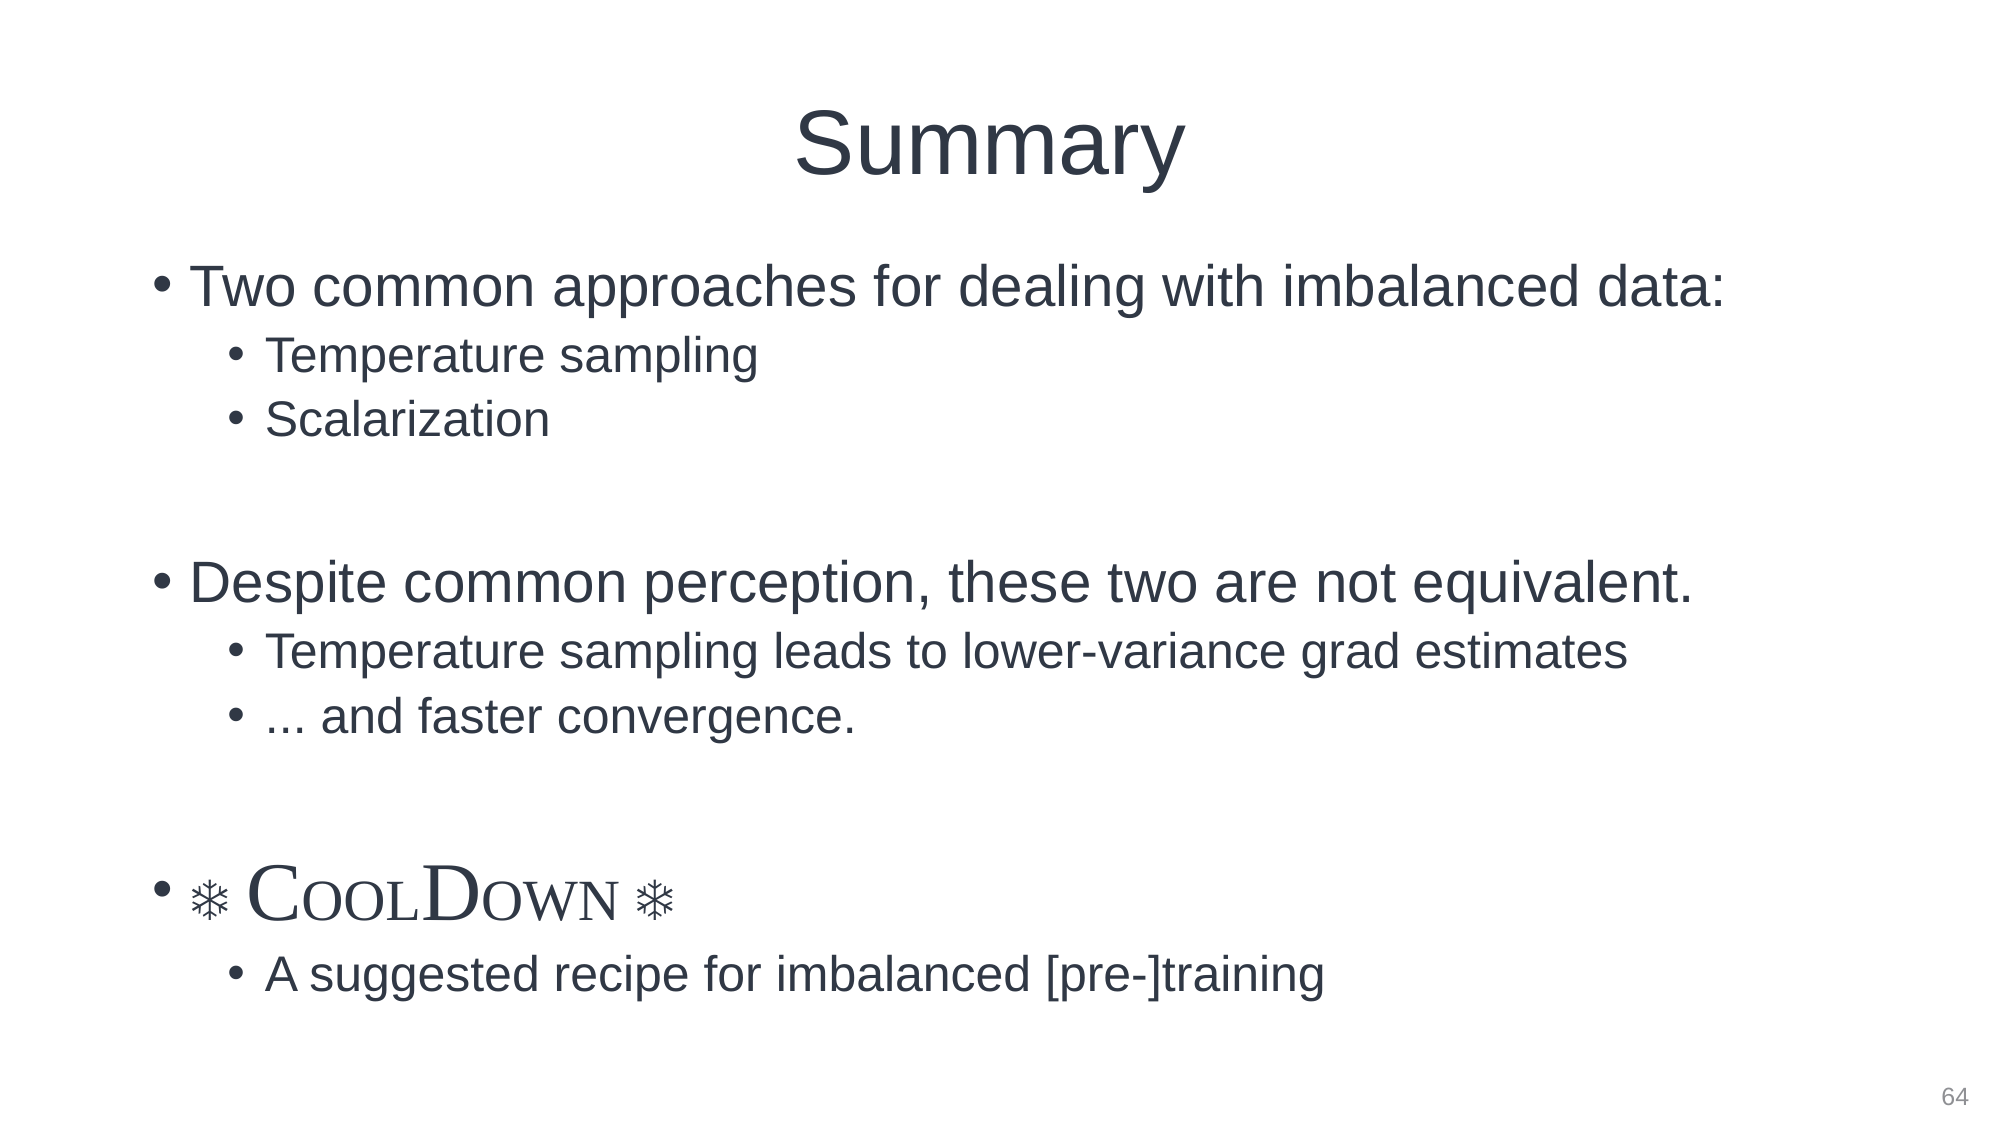

# Summary
Two common approaches for dealing with imbalanced data:
Temperature sampling
Scalarization

Despite common perception, these two are not equivalent.
Temperature sampling leads to lower-variance grad estimates
... and faster convergence.

❄️ COOLDOWN ❄️
A suggested recipe for imbalanced [pre-]training

64